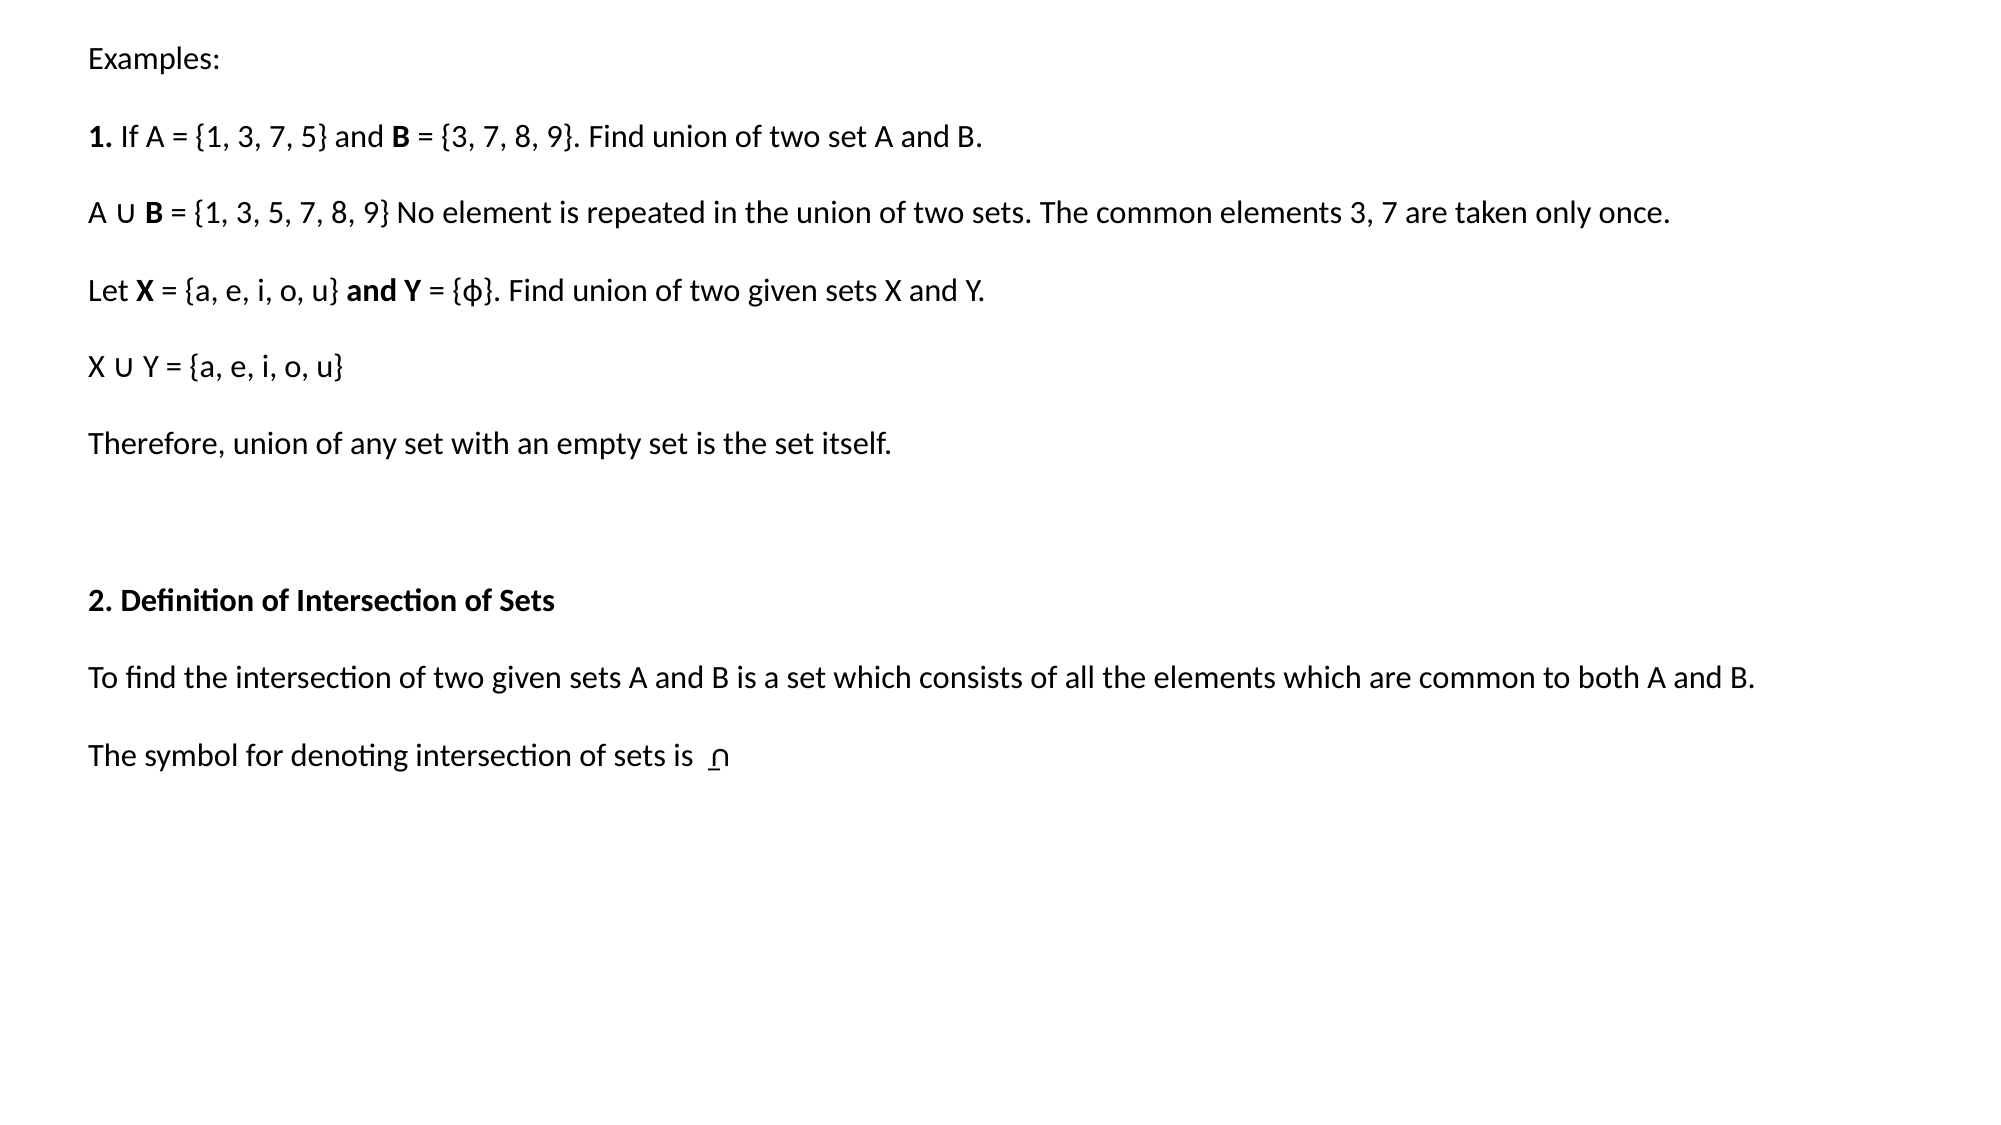

Examples:
1. If A = {1, 3, 7, 5} and B = {3, 7, 8, 9}. Find union of two set A and B.
A ∪ B = {1, 3, 5, 7, 8, 9} No element is repeated in the union of two sets. The common elements 3, 7 are taken only once.
Let X = {a, e, i, o, u} and Y = {ф}. Find union of two given sets X and Y.
X ∪ Y = {a, e, i, o, u}
Therefore, union of any set with an empty set is the set itself.

2. Definition of Intersection of Sets
To find the intersection of two given sets A and B is a set which consists of all the elements which are common to both A and B.
The symbol for denoting intersection of sets is  ̳∩